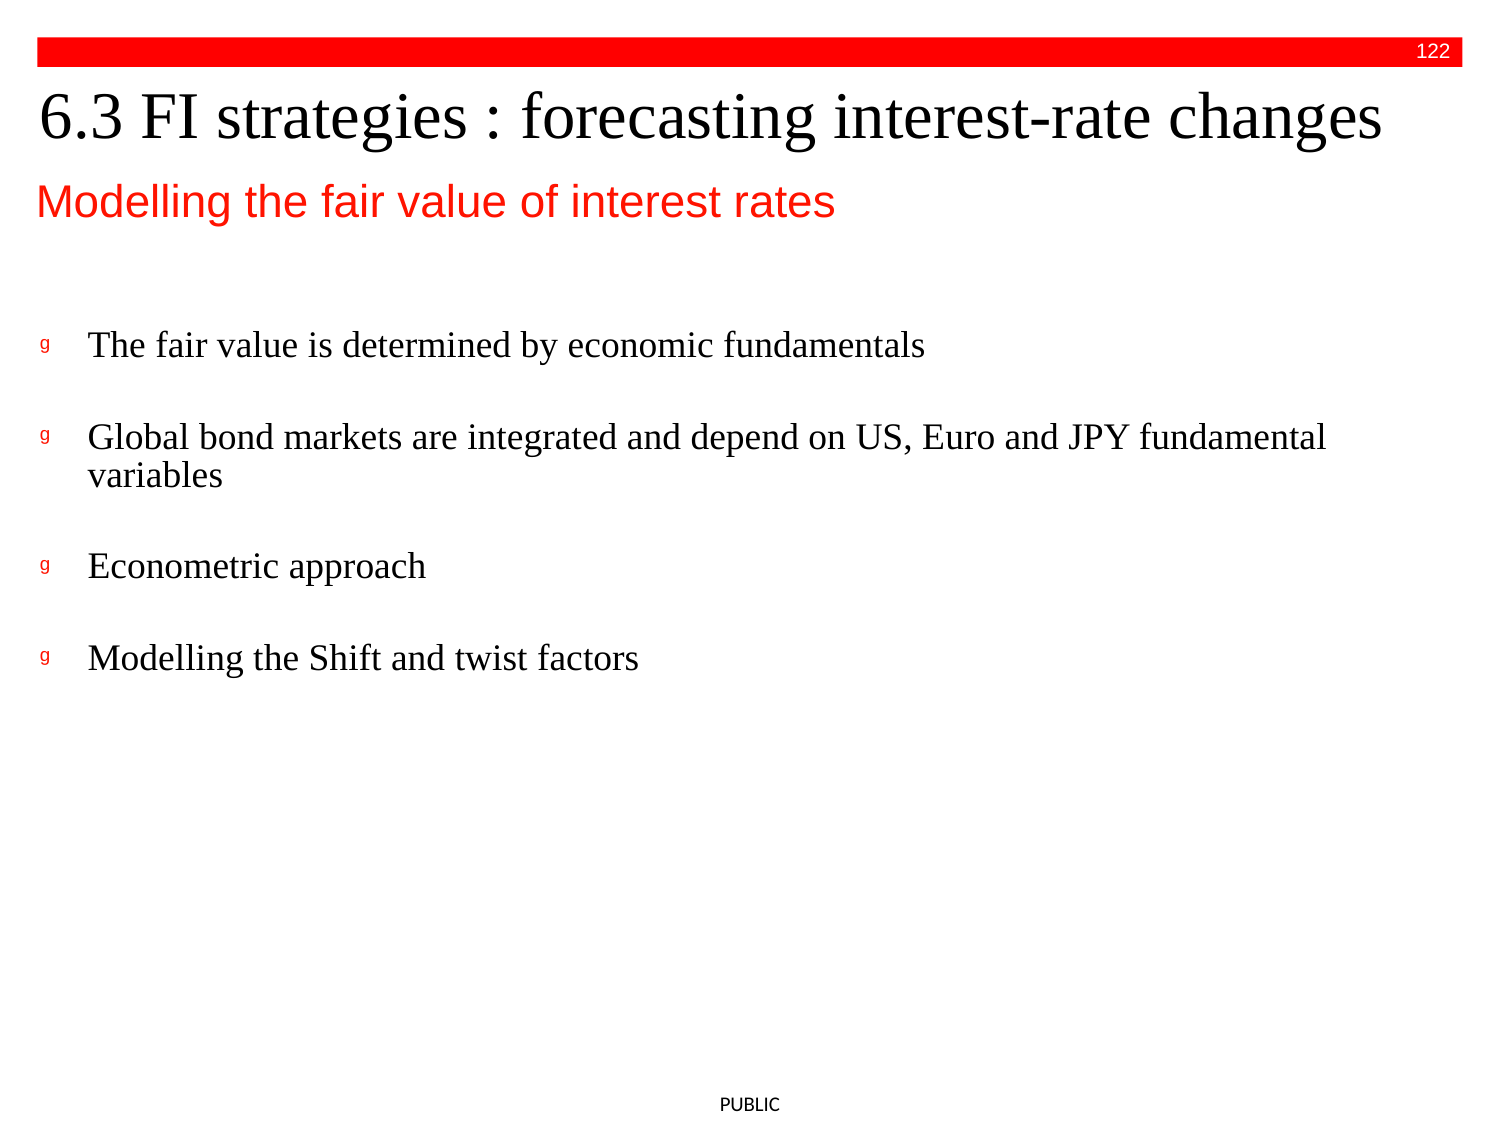

6.3 FI strategies : forecasting interest-rate changes
Modelling the fair value of interest rates

The fair value is determined by economic fundamentals

Global bond markets are integrated and depend on US, Euro and JPY fundamental variables

Econometric approach

Modelling the Shift and twist factors